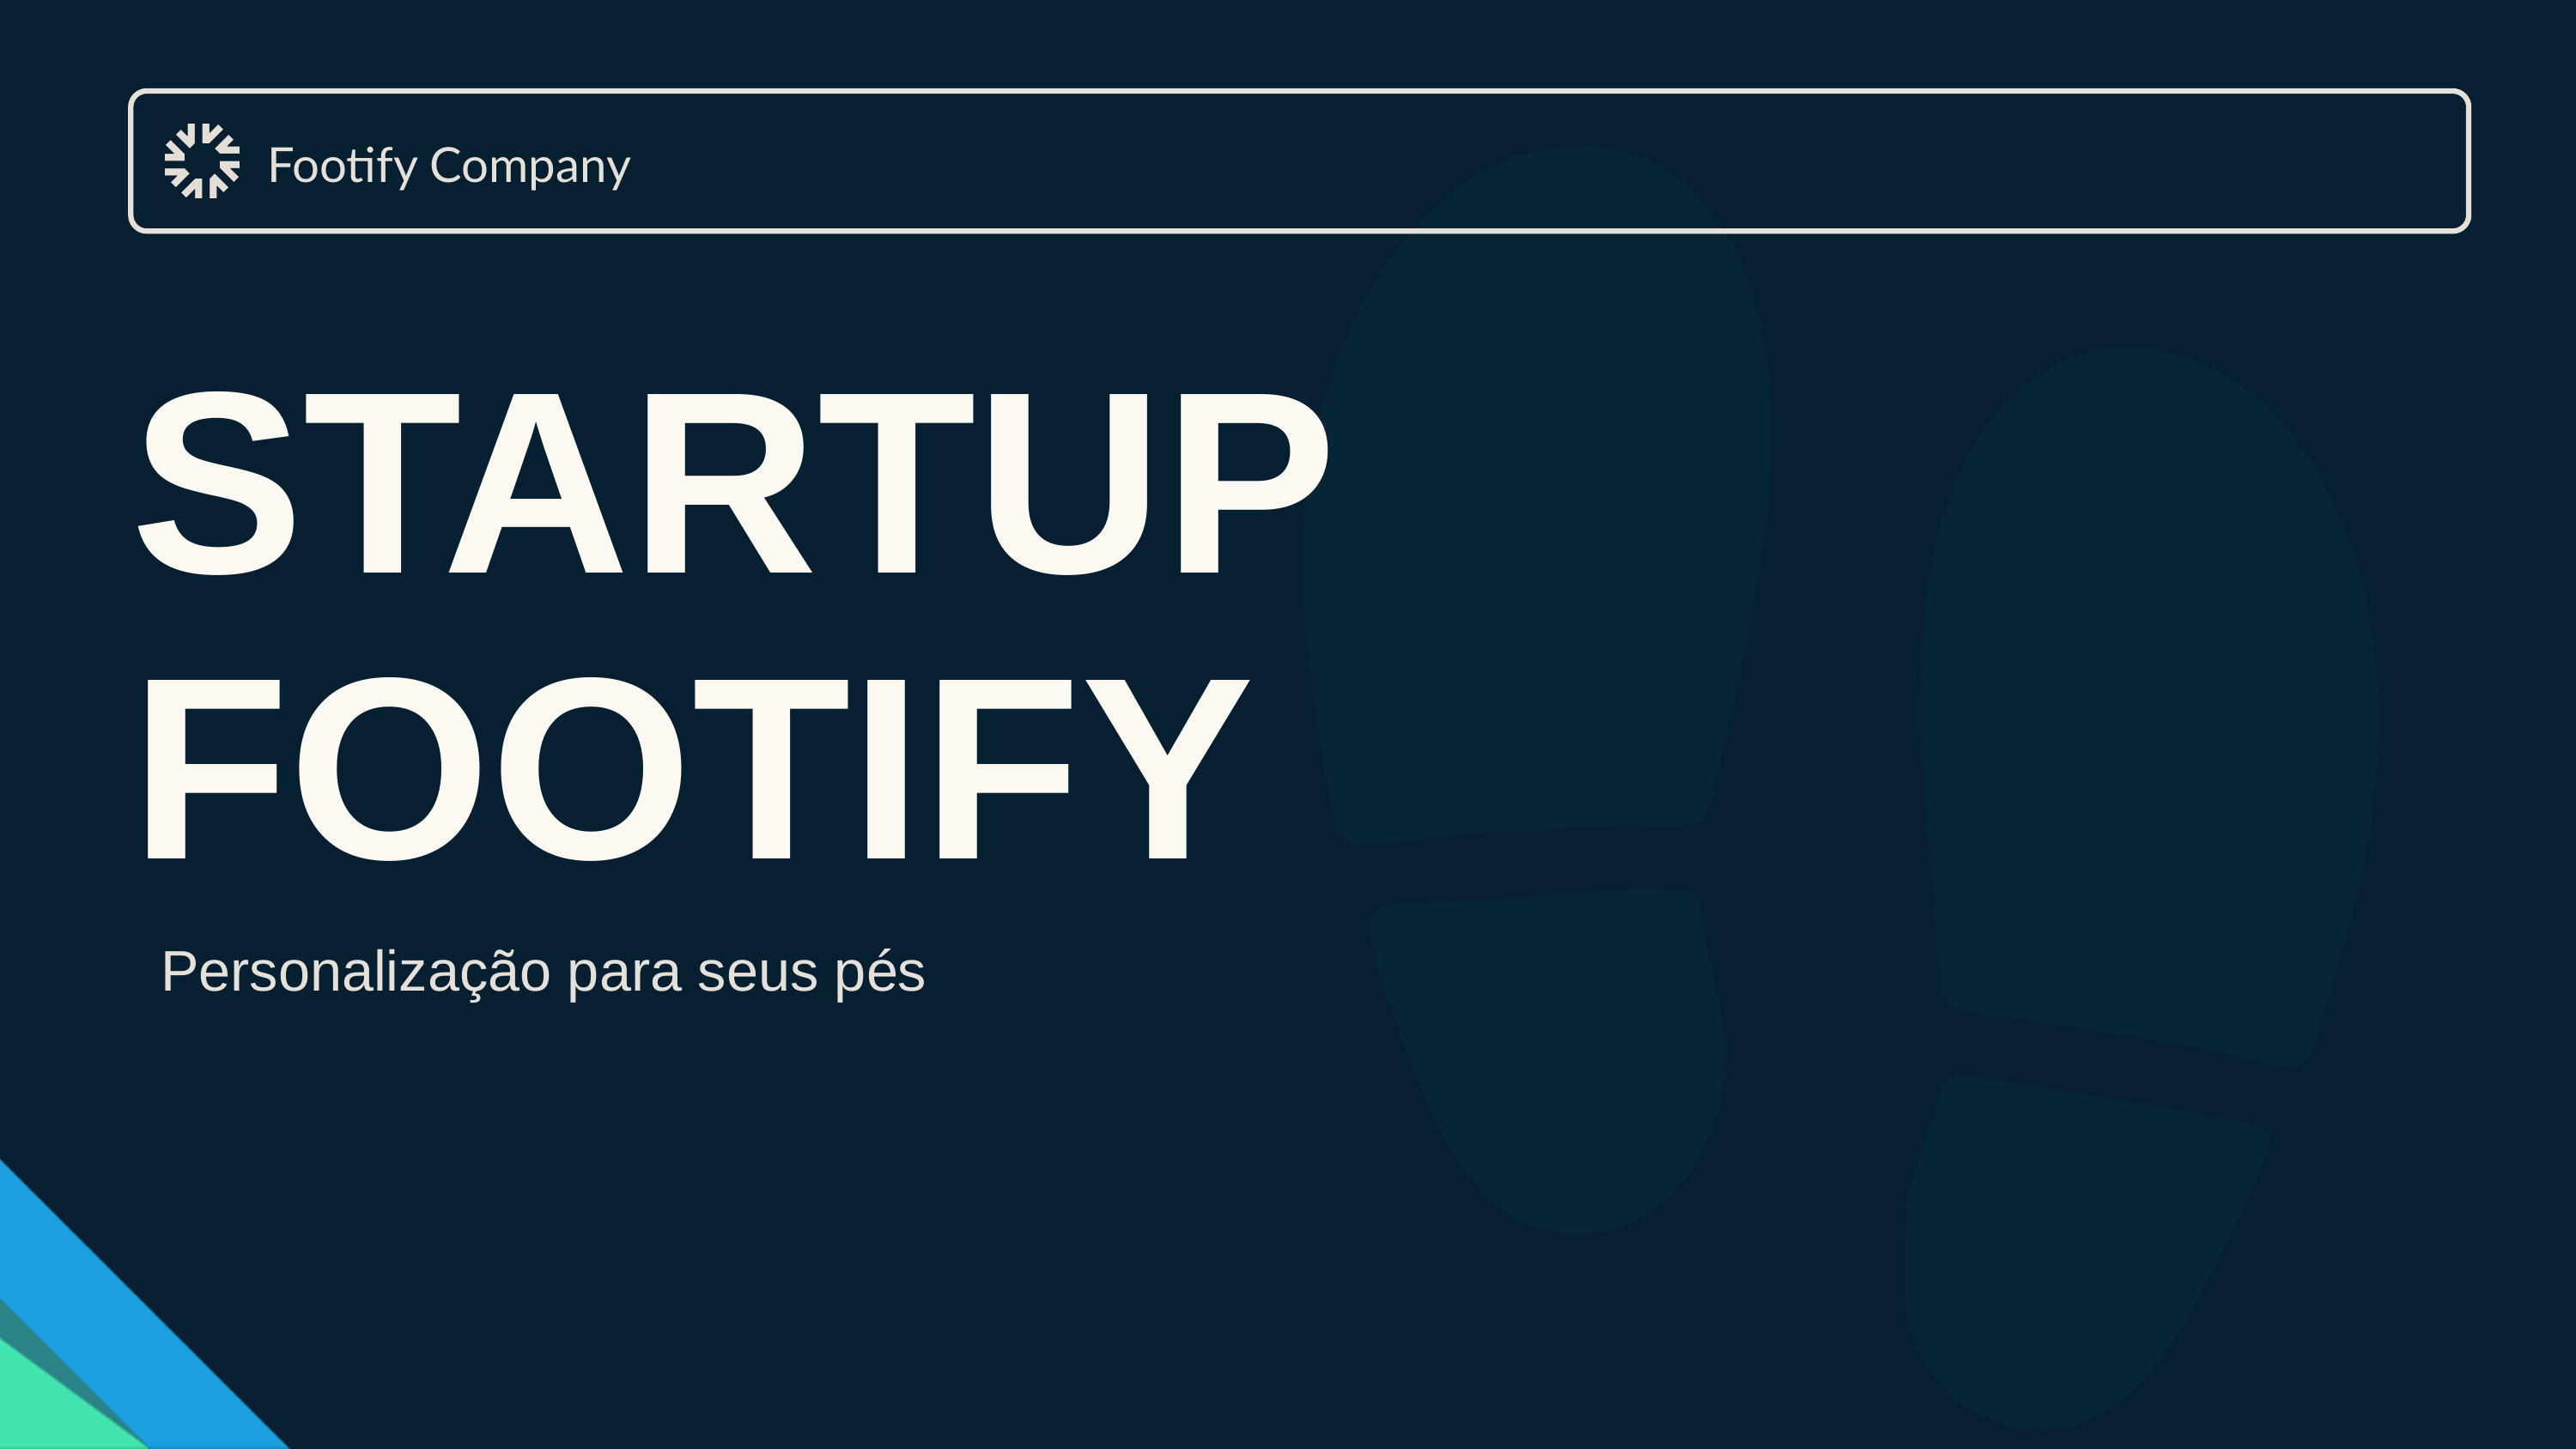

Footify Company

STARTUP FOOTIFY

 Personalização para seus pés